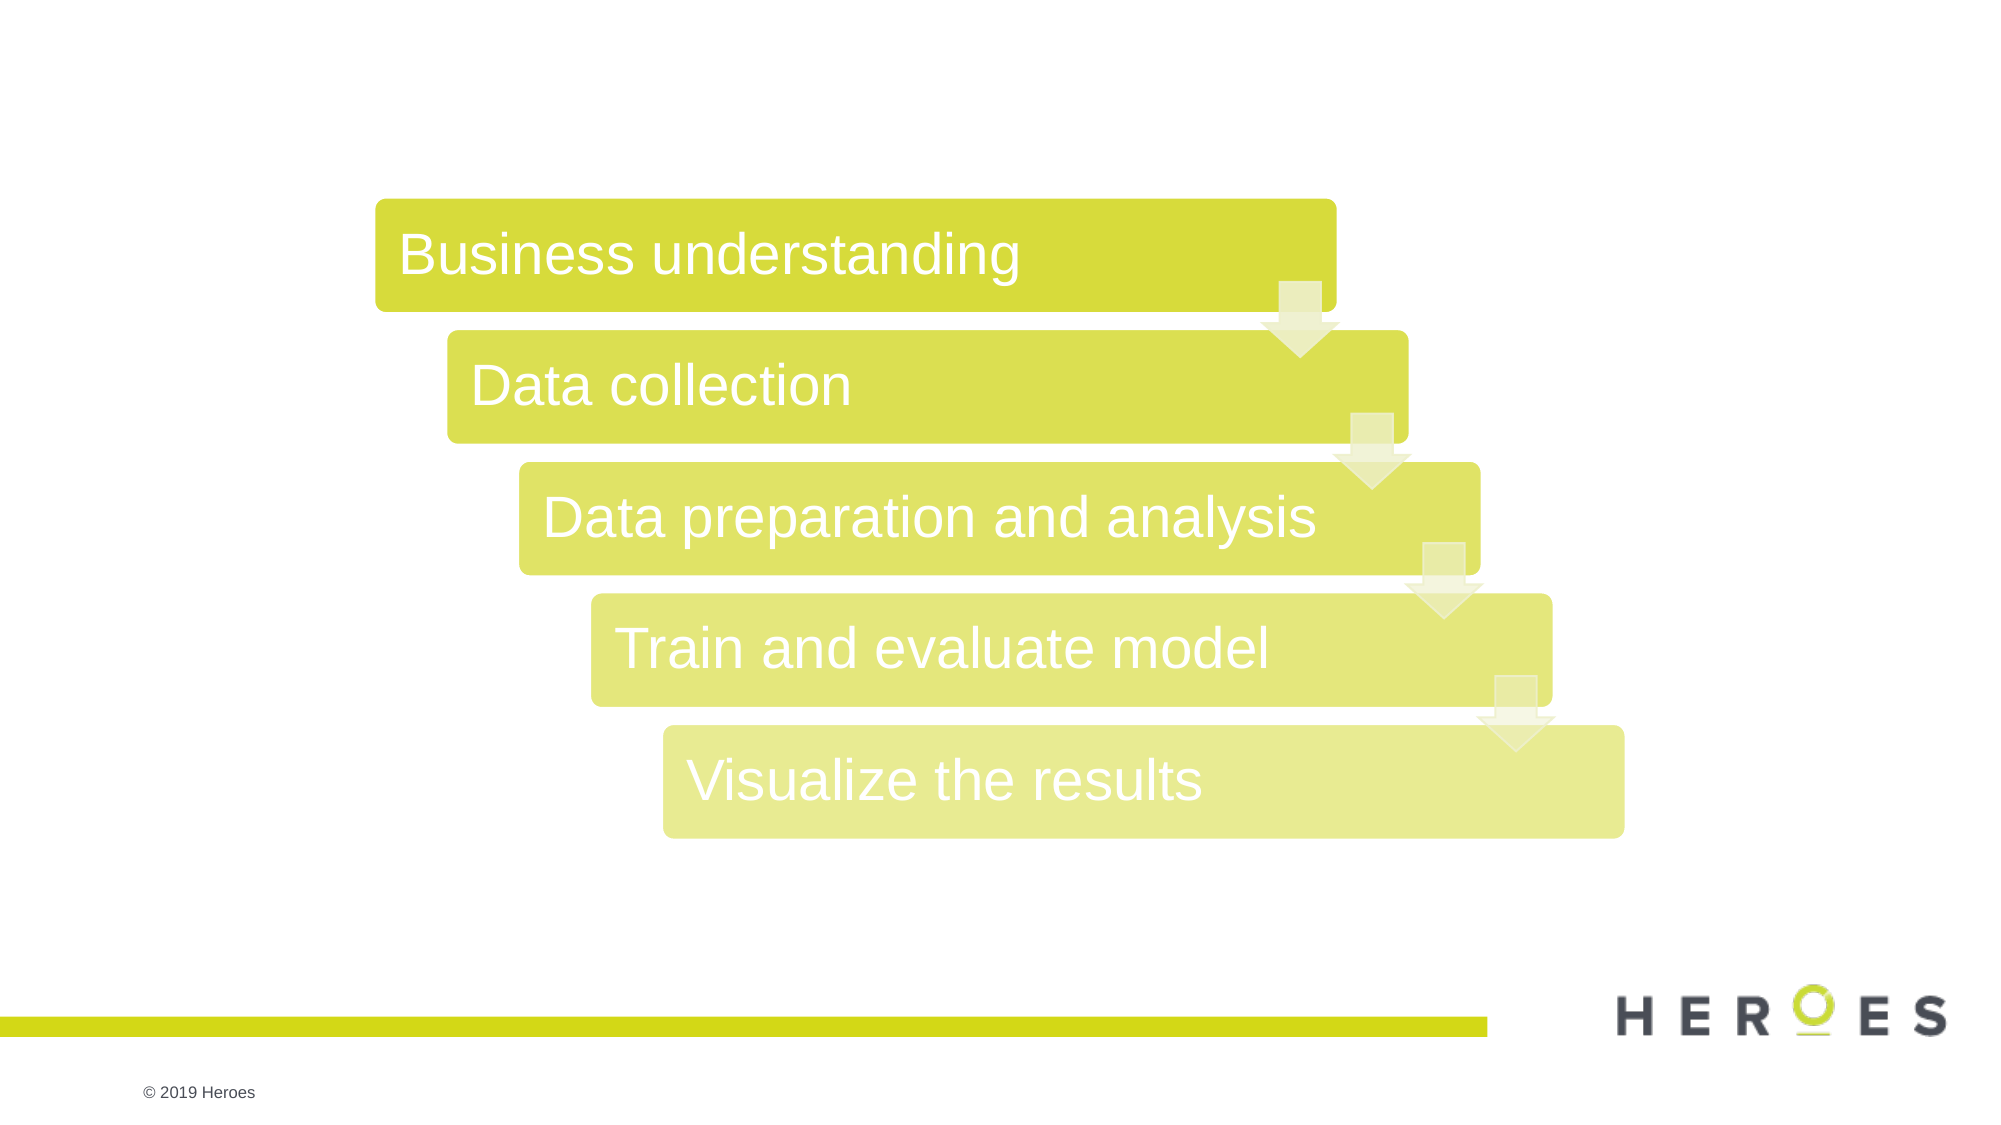

Business understanding
Data collection
Data preparation and analysis
Train and evaluate model
Visualize the results